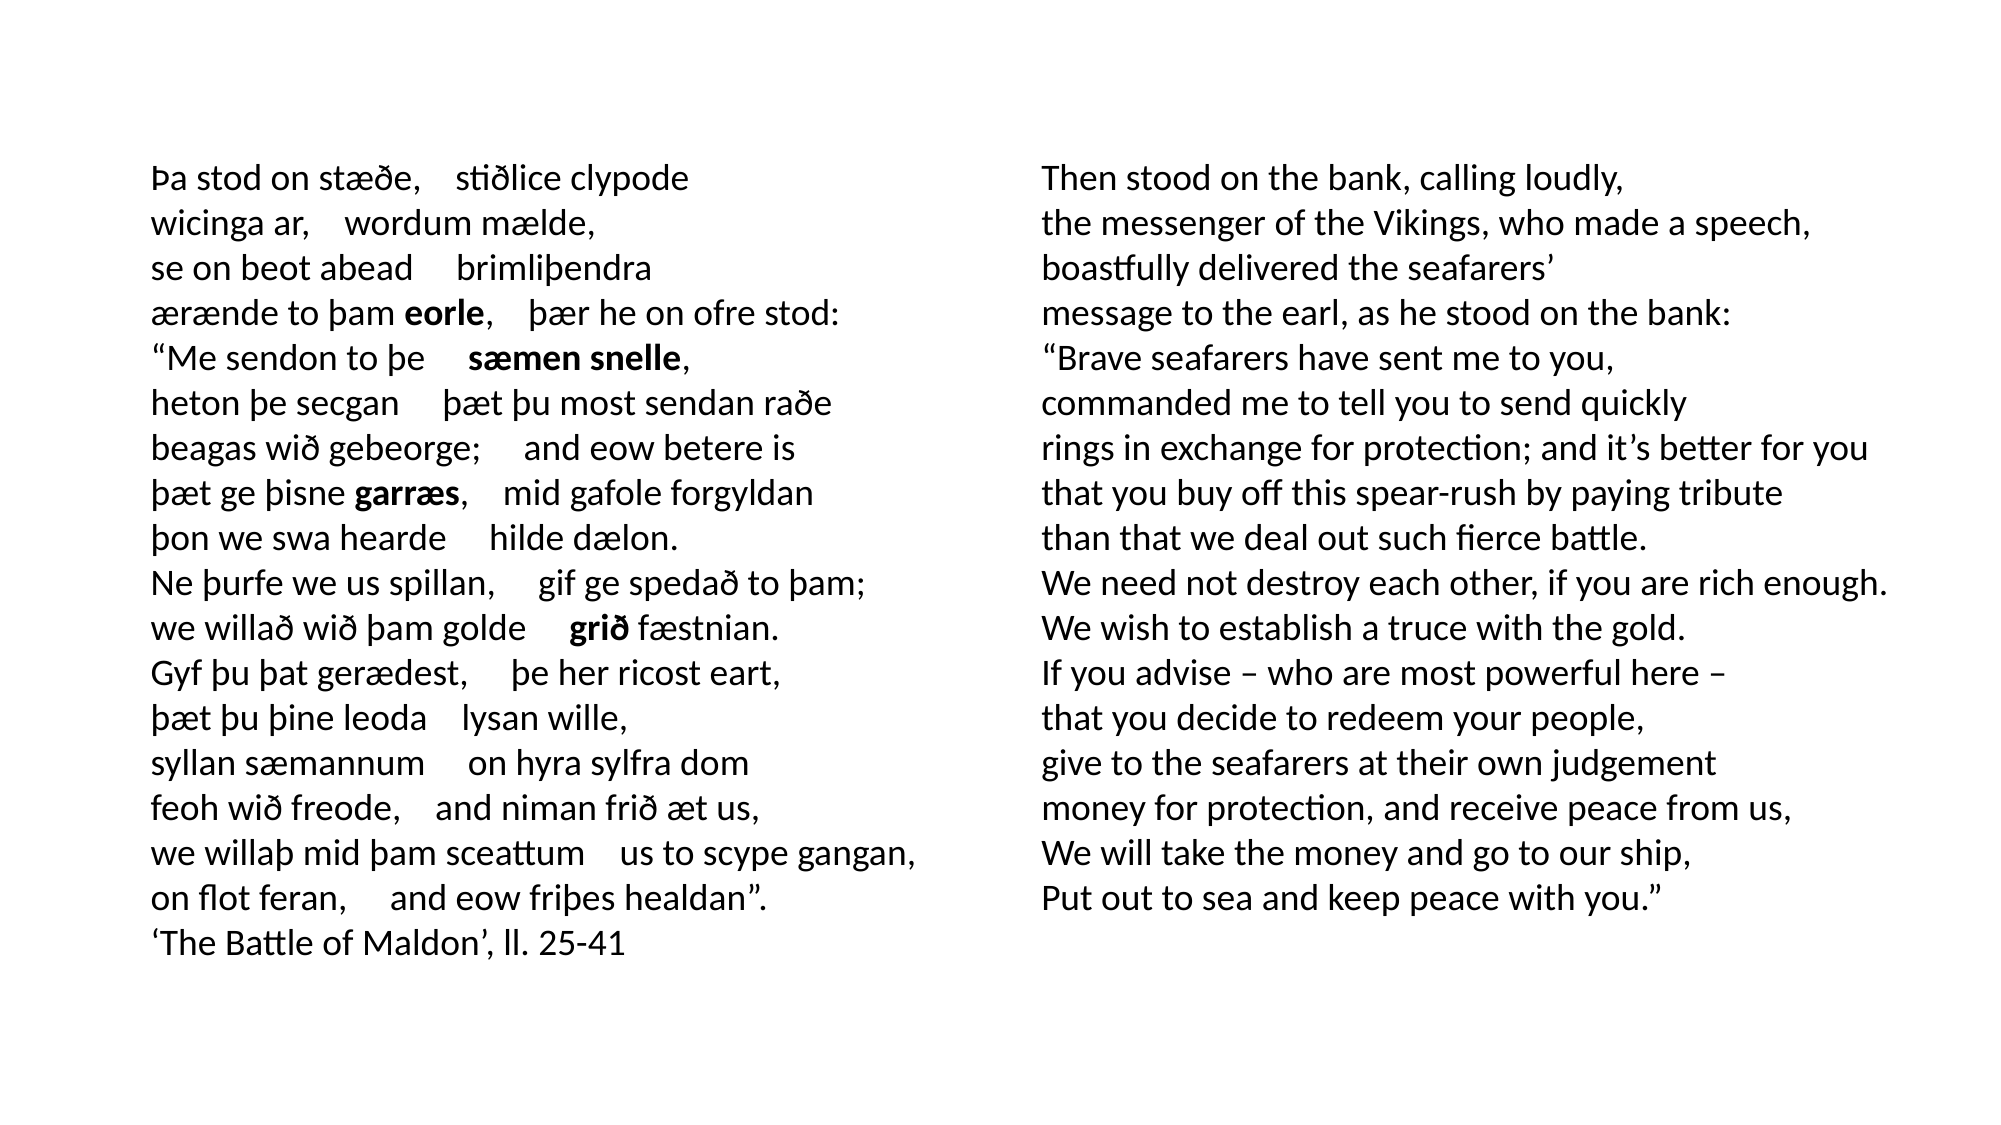

Then stood on the bank, calling loudly,
the messenger of the Vikings, who made a speech,
boastfully delivered the seafarers’
message to the earl, as he stood on the bank:
“Brave seafarers have sent me to you,
commanded me to tell you to send quickly
rings in exchange for protection; and it’s better for you
that you buy off this spear-rush by paying tribute
than that we deal out such fierce battle.
We need not destroy each other, if you are rich enough.
We wish to establish a truce with the gold.
If you advise – who are most powerful here –
that you decide to redeem your people,
give to the seafarers at their own judgement
money for protection, and receive peace from us,
We will take the money and go to our ship,
Put out to sea and keep peace with you.”
Þa stod on stæðe,    stiðlice clypode
wicinga ar,    wordum mælde,
se on beot abead     brimliþendra
ærænde to þam eorle,    þær he on ofre stod:
“Me sendon to þe     sæmen snelle,
heton þe secgan     þæt þu most sendan raðe
beagas wið gebeorge;     and eow betere is
þæt ge þisne garræs,    mid gafole forgyldan
þon we swa hearde     hilde dælon.
Ne þurfe we us spillan,     gif ge spedað to þam;
we willað wið þam golde     grið fæstnian.
Gyf þu þat gerædest,     þe her ricost eart,
þæt þu þine leoda    lysan wille,
syllan sæmannum     on hyra sylfra dom
feoh wið freode,    and niman frið æt us,
we willaþ mid þam sceattum    us to scype gangan,
on flot feran,     and eow friþes healdan”.
‘The Battle of Maldon’, ll. 25-41